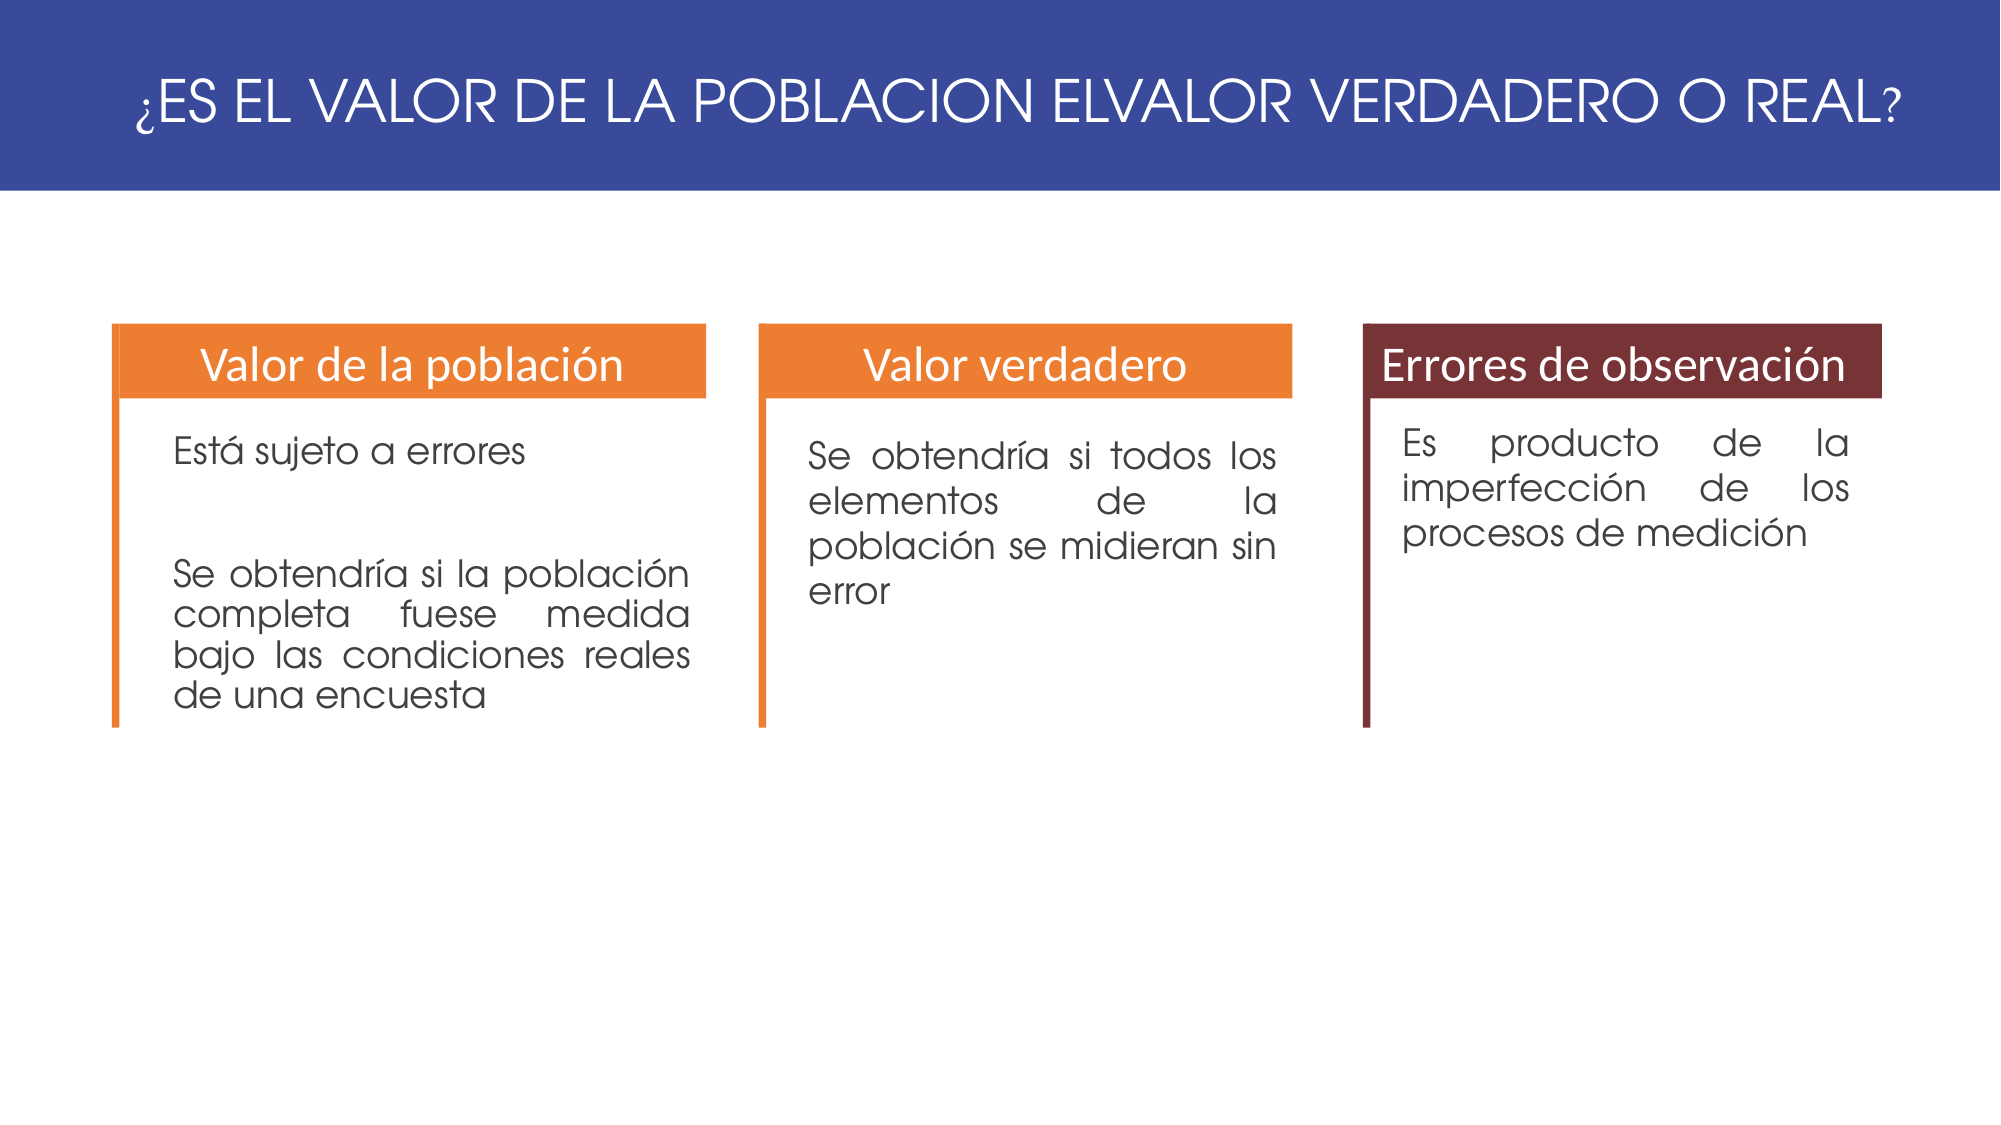

¿ES EL VALOR DE LA POBLACION ELVALOR VERDADERO O REAL?

Valor verdadero

Errores de observación
Valor de la población
Es producto de la imperfección de los procesos de medición
Se obtendría si todos los elementos de la población se midieran sin error
Está sujeto a errores

Se obtendría si la población completa fuese medida bajo las condiciones reales de una encuesta